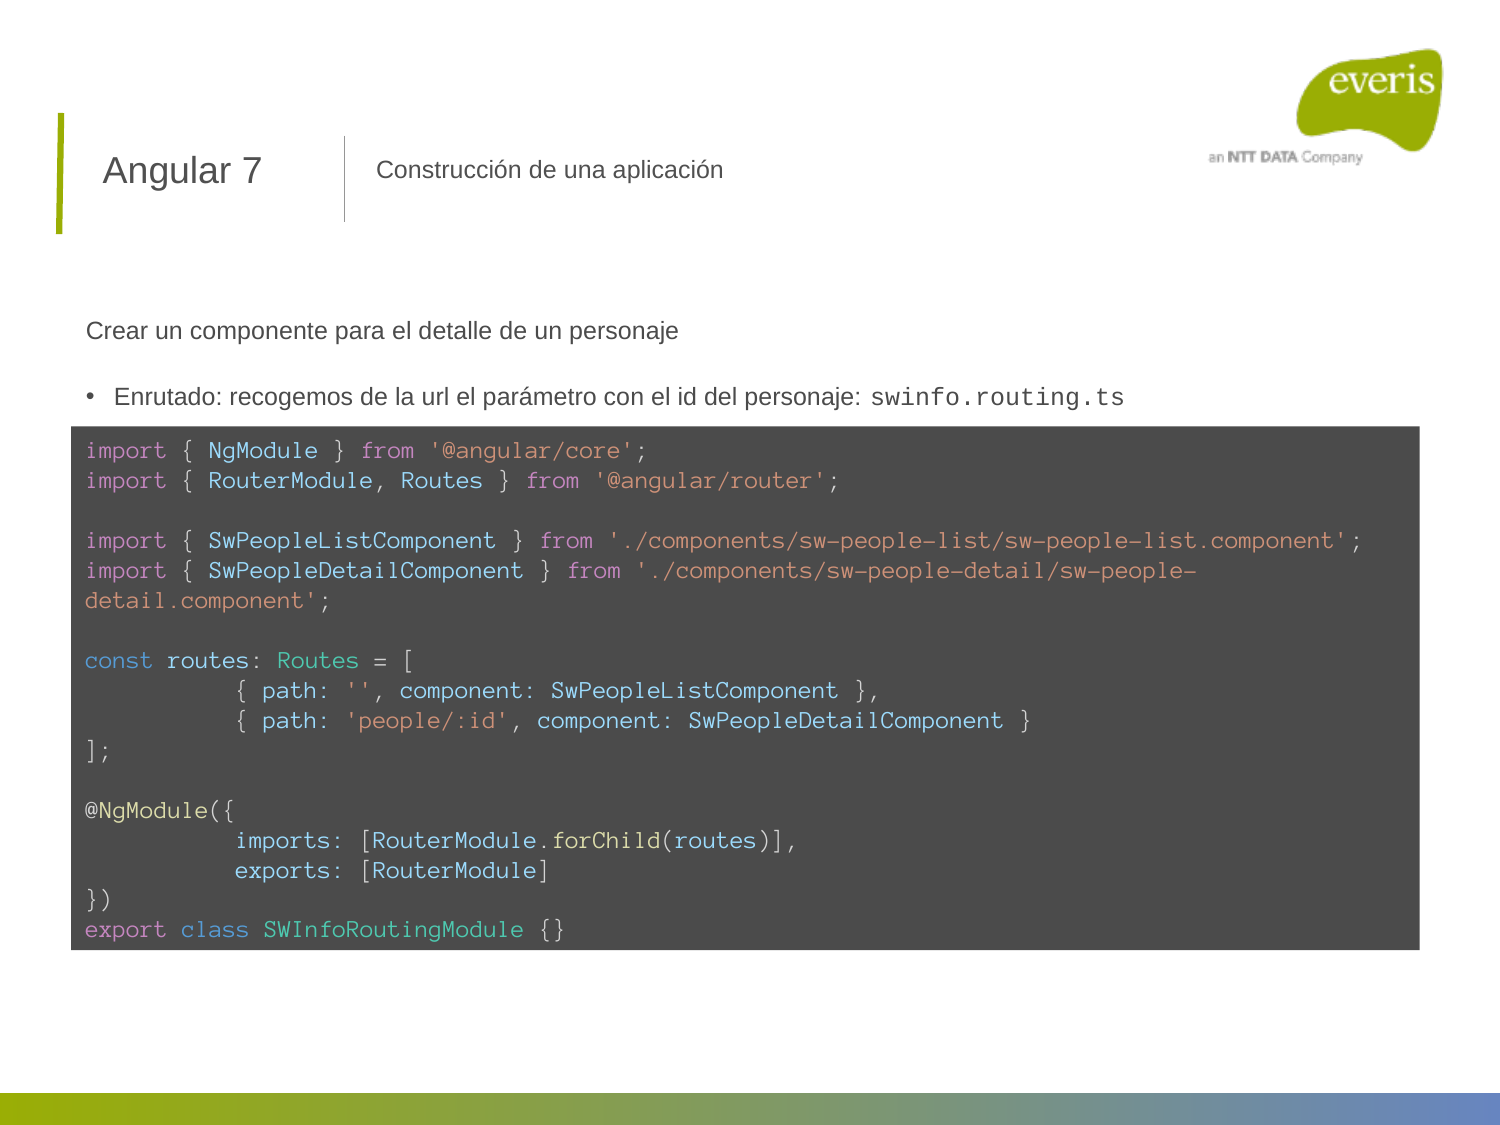

Angular 7
Construcción de una aplicación
Crear un componente para el detalle de un personaje
Enrutado: recogemos de la url el parámetro con el id del personaje: swinfo.routing.ts

import { NgModule } from '@angular/core';
import { RouterModule, Routes } from '@angular/router';
import { SwPeopleListComponent } from './components/sw-people-list/sw-people-list.component';
import { SwPeopleDetailComponent } from './components/sw-people-detail/sw-people-detail.component';
const routes: Routes = [
	{ path: '', component: SwPeopleListComponent },
	{ path: 'people/:id', component: SwPeopleDetailComponent }
];
@NgModule({
	imports: [RouterModule.forChild(routes)],
	exports: [RouterModule]
})
export class SWInfoRoutingModule {}